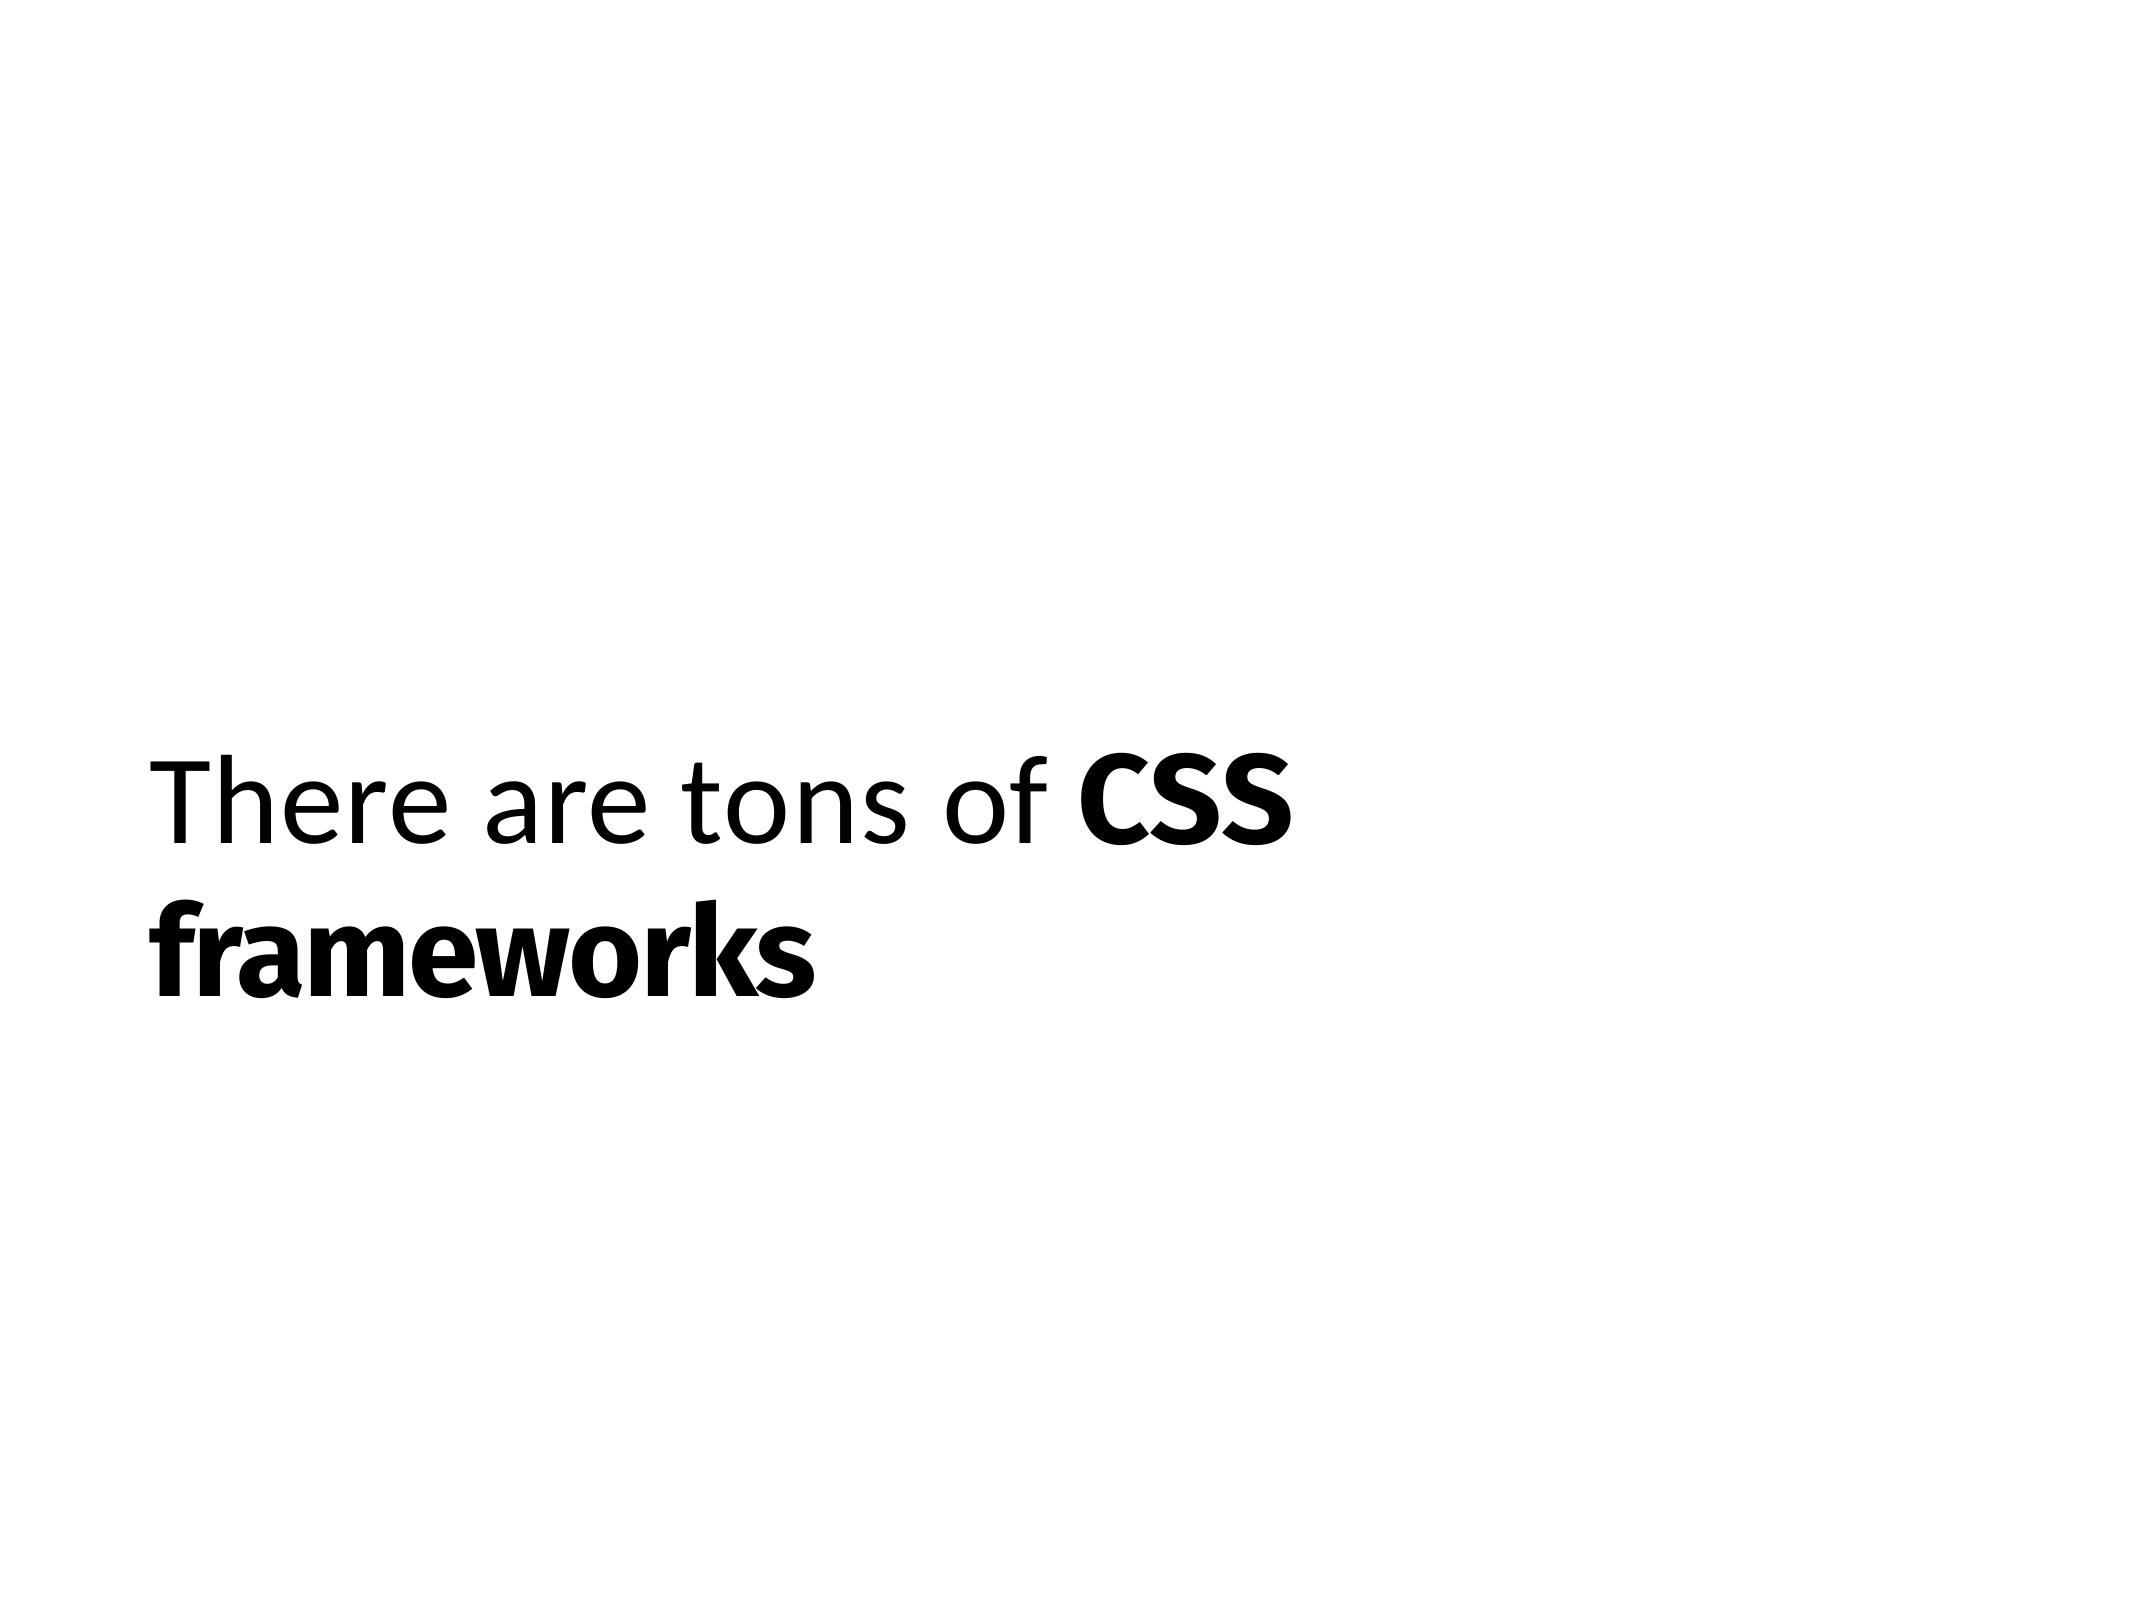

# There are tons of CSS frameworks